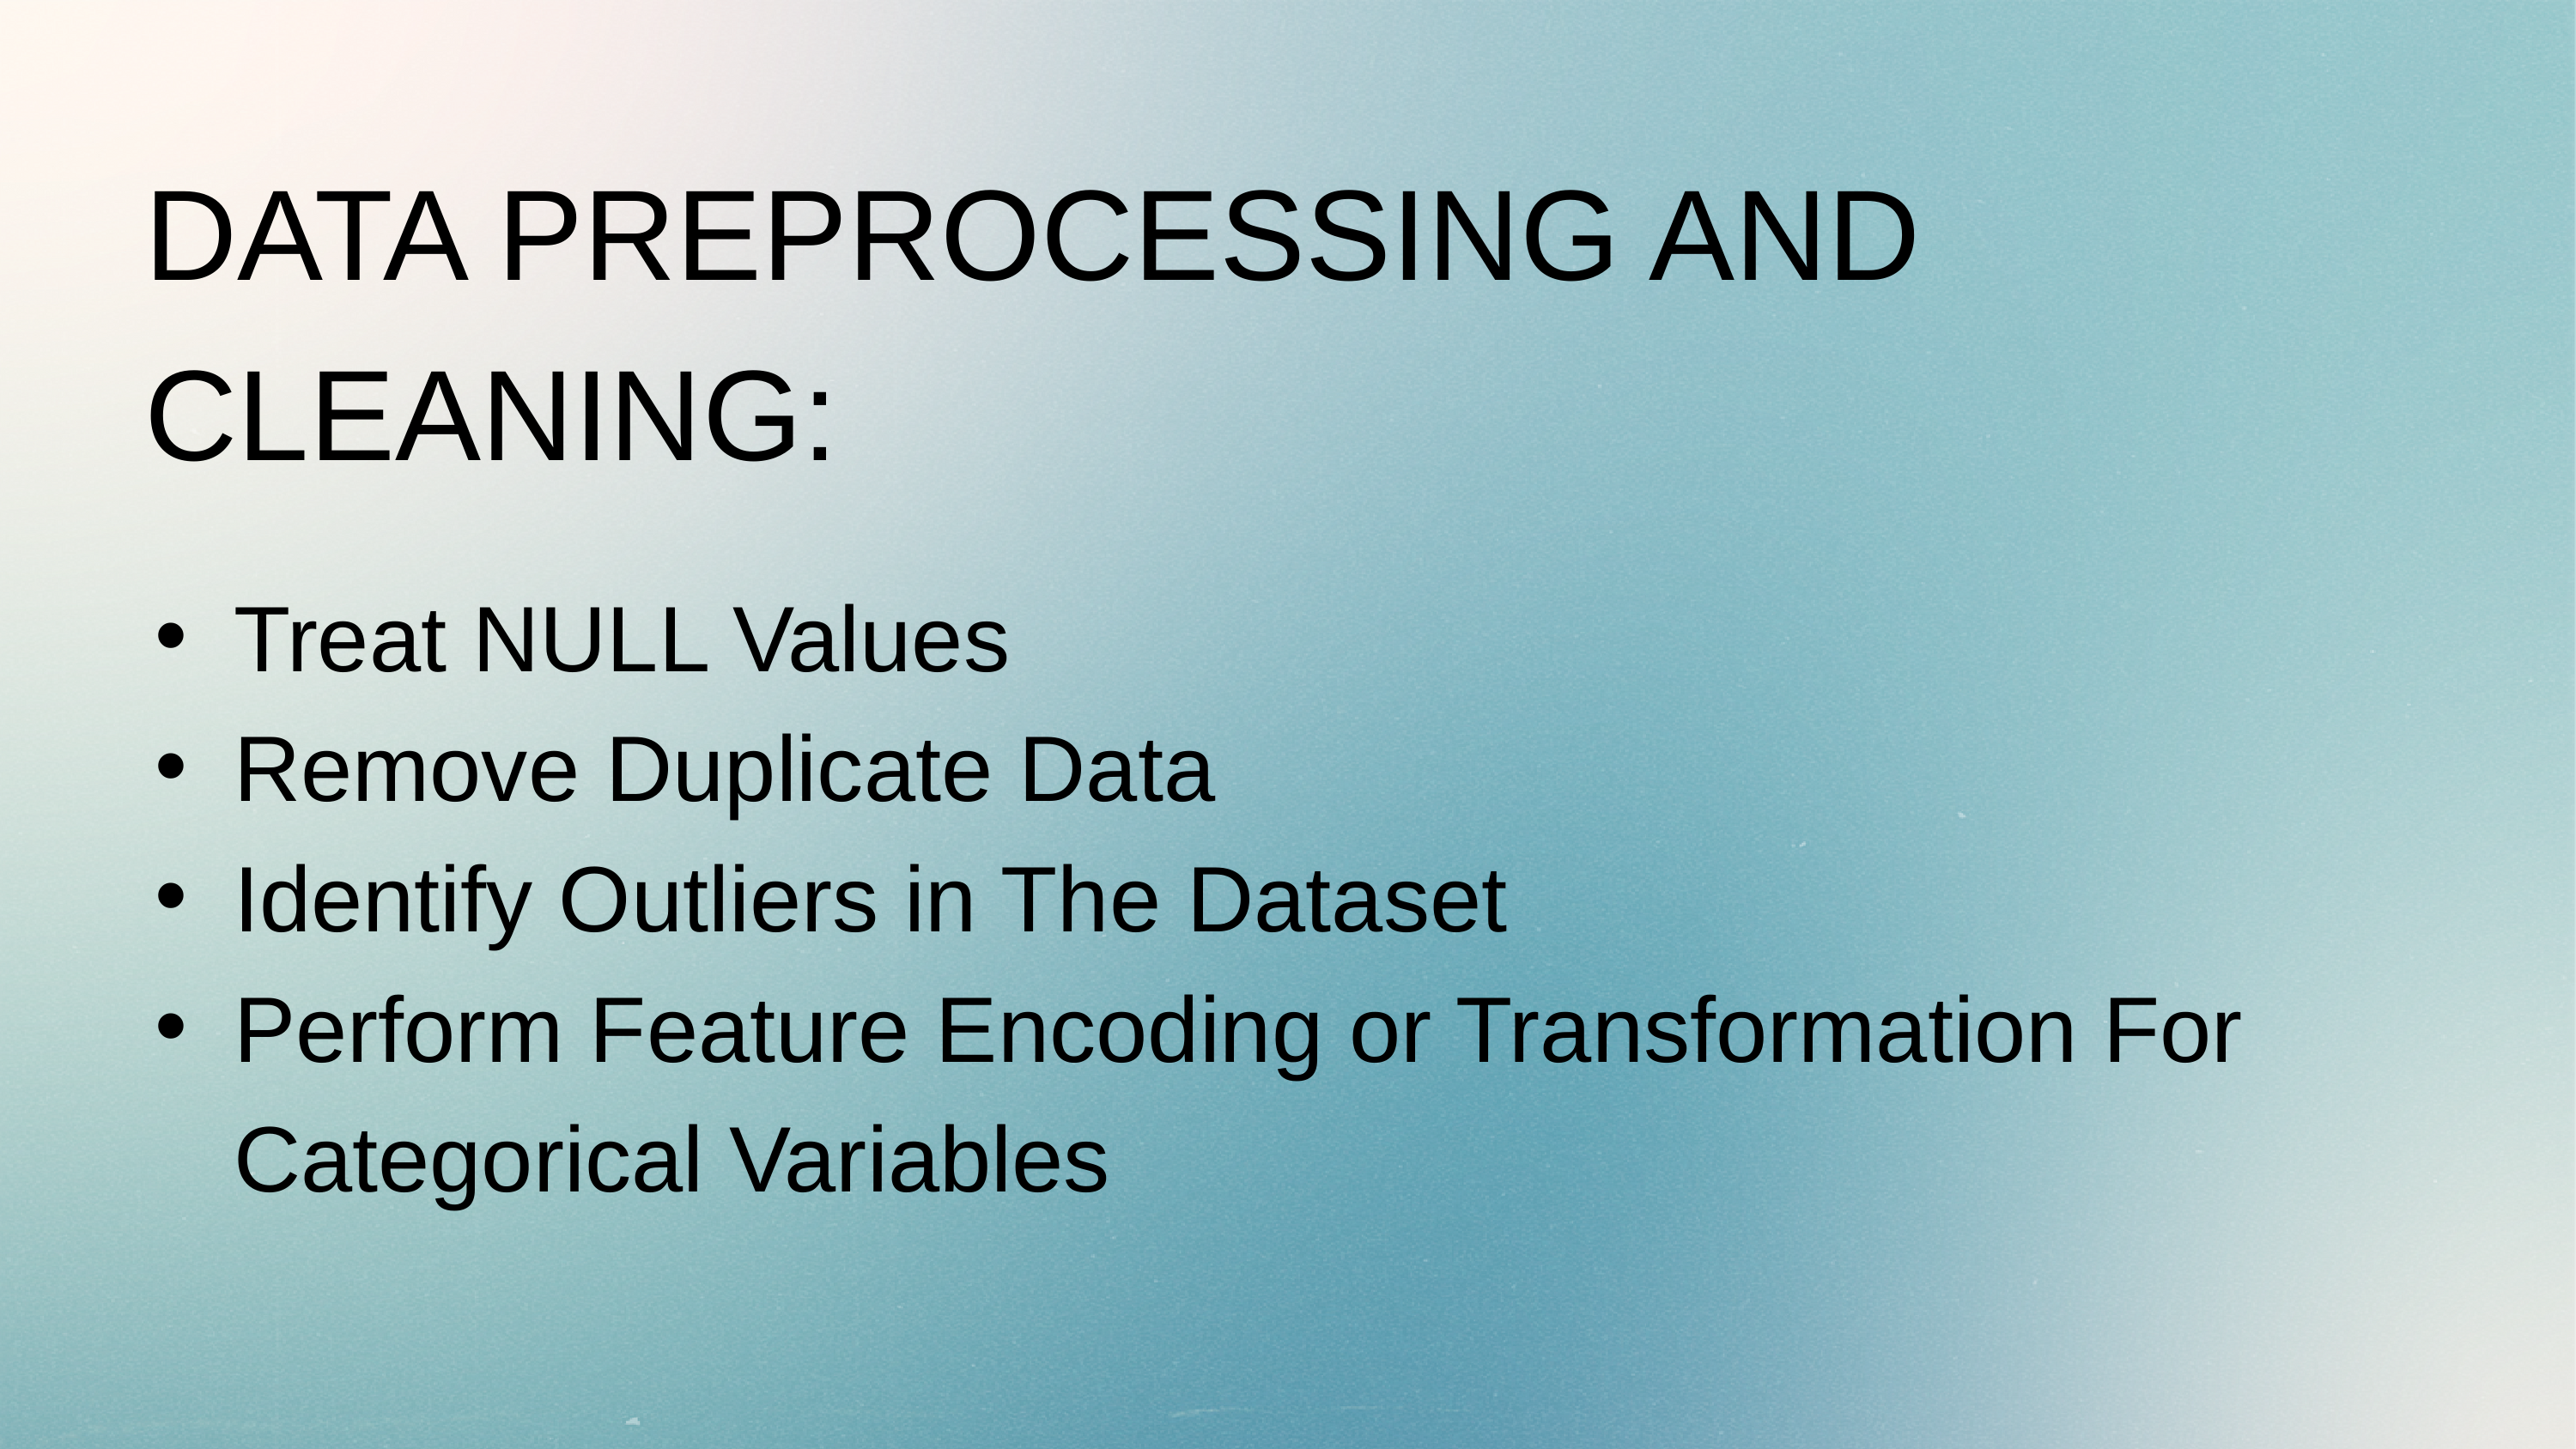

DATA PREPROCESSING AND CLEANING:
Treat NULL Values
Remove Duplicate Data
Identify Outliers in The Dataset
Perform Feature Encoding or Transformation For Categorical Variables